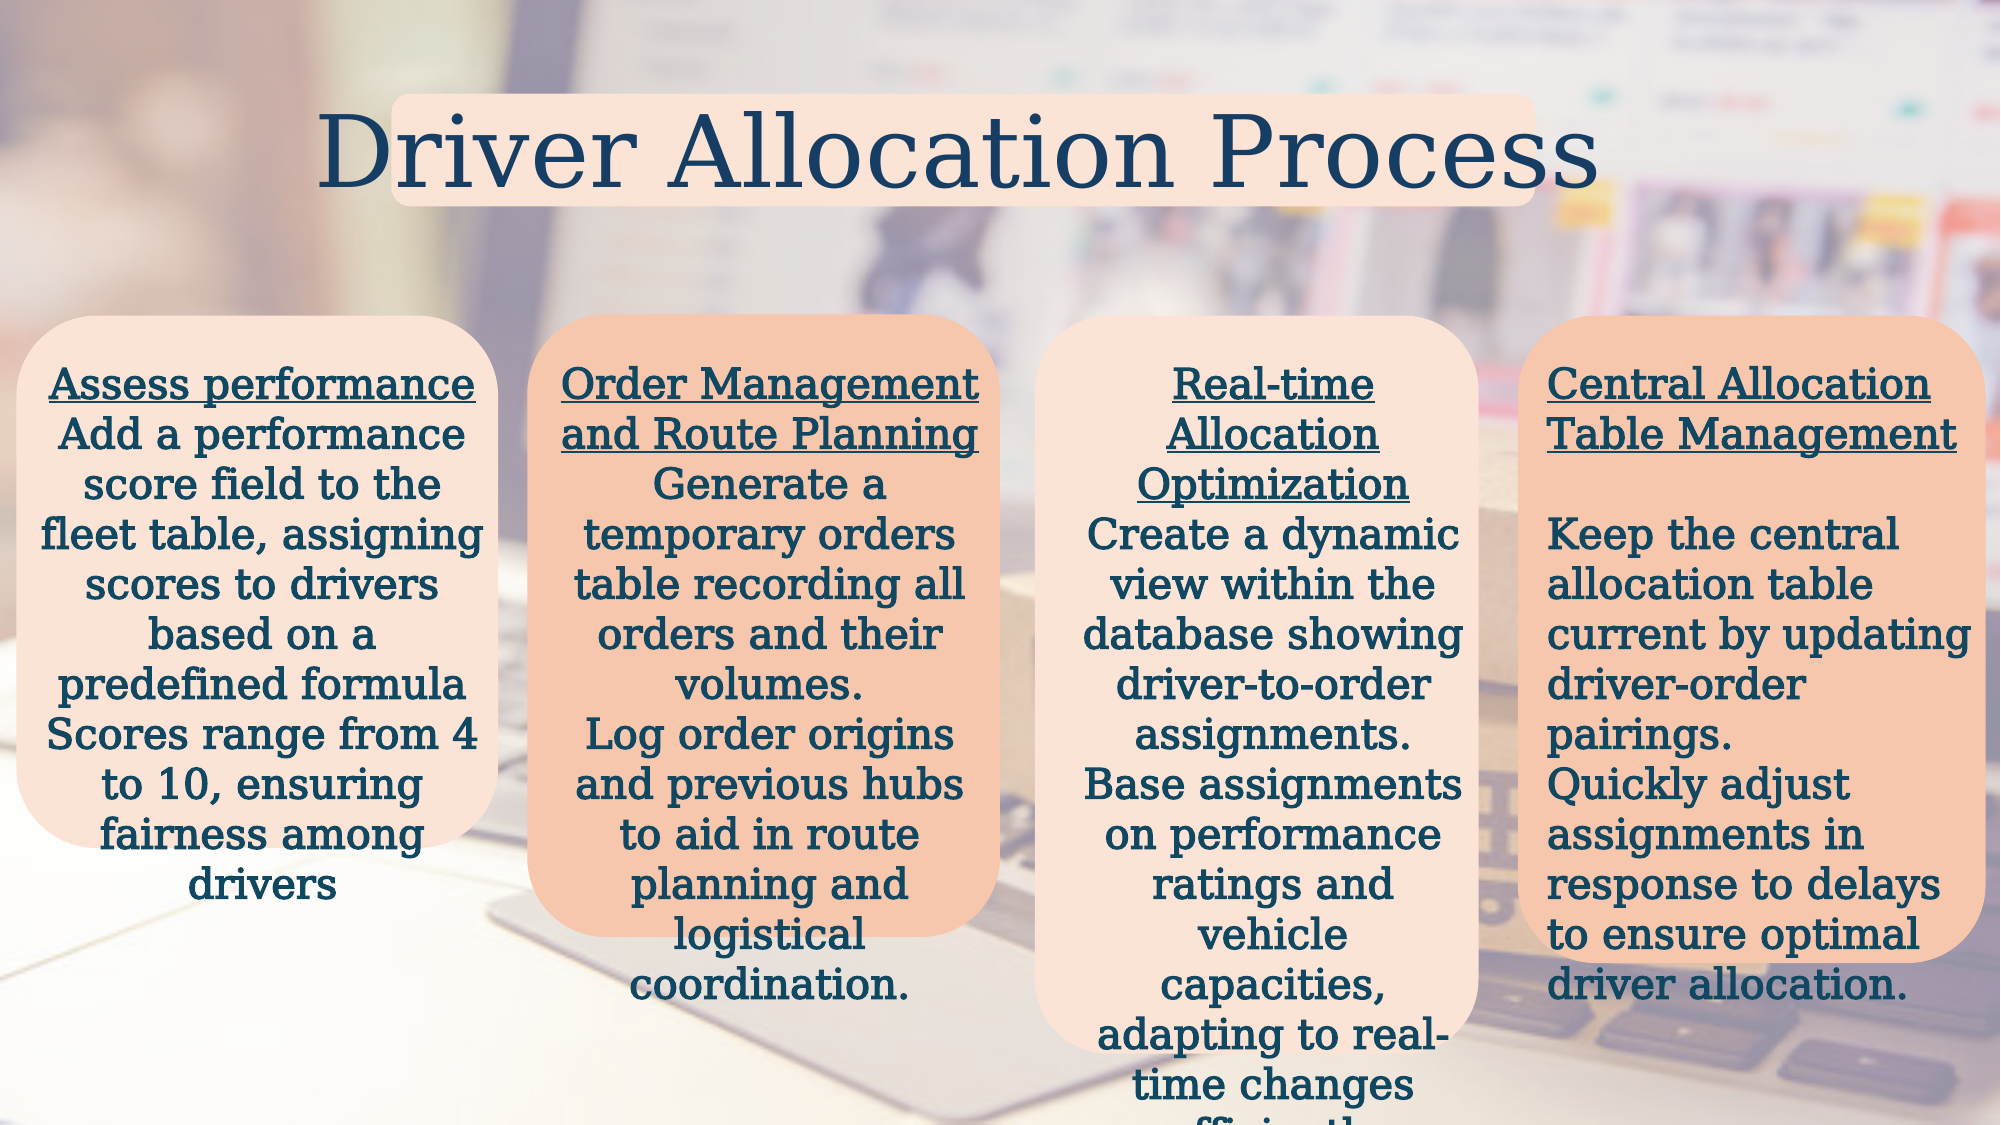

# Driver Allocation Process

Assess performance
Add a performance score field to the fleet table, assigning scores to drivers based on a predefined formula
Scores range from 4 to 10, ensuring fairness among drivers

Order Management and Route Planning
Generate a temporary orders table recording all orders and their volumes.
Log order origins and previous hubs to aid in route planning and logistical coordination.

Real-time Allocation Optimization
Create a dynamic view within the database showing driver-to-order assignments.
Base assignments on performance ratings and vehicle capacities, adapting to real-time changes efficiently

Central Allocation Table Management
Keep the central allocation table current by updating driver-order pairings.
Quickly adjust assignments in response to delays to ensure optimal driver allocation.